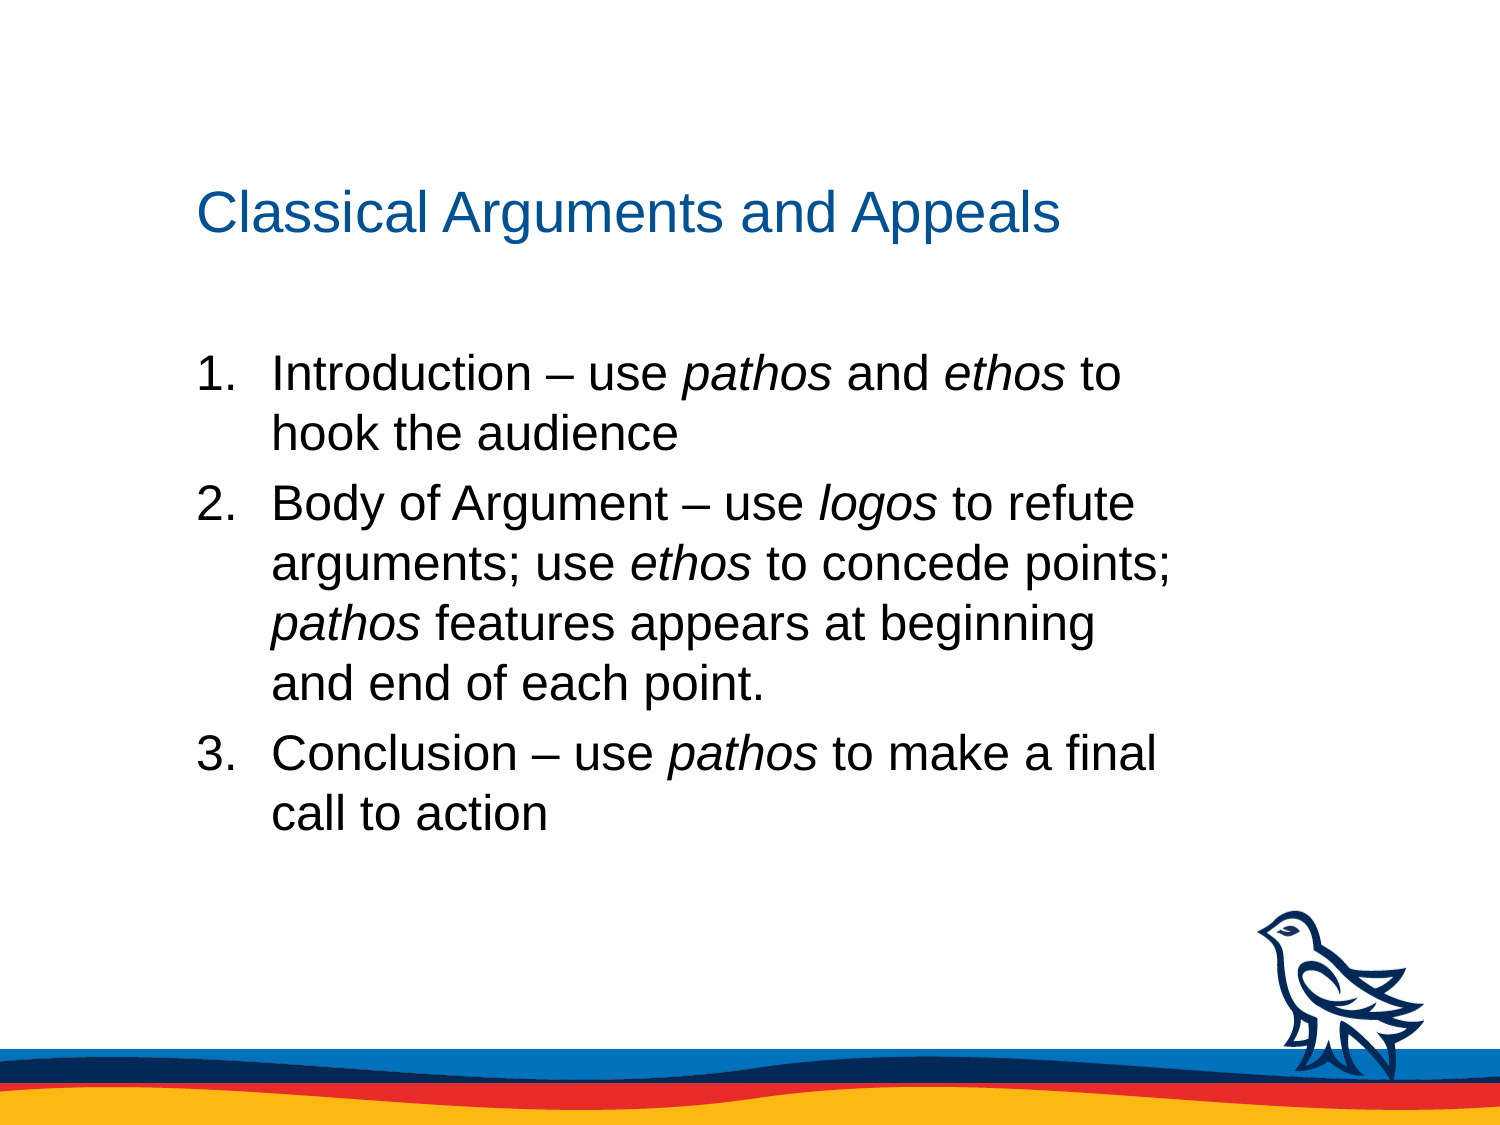

# Classical Arguments and Appeals
Introduction – use pathos and ethos to hook the audience
Body of Argument – use logos to refute arguments; use ethos to concede points; pathos features appears at beginning and end of each point.
Conclusion – use pathos to make a final call to action